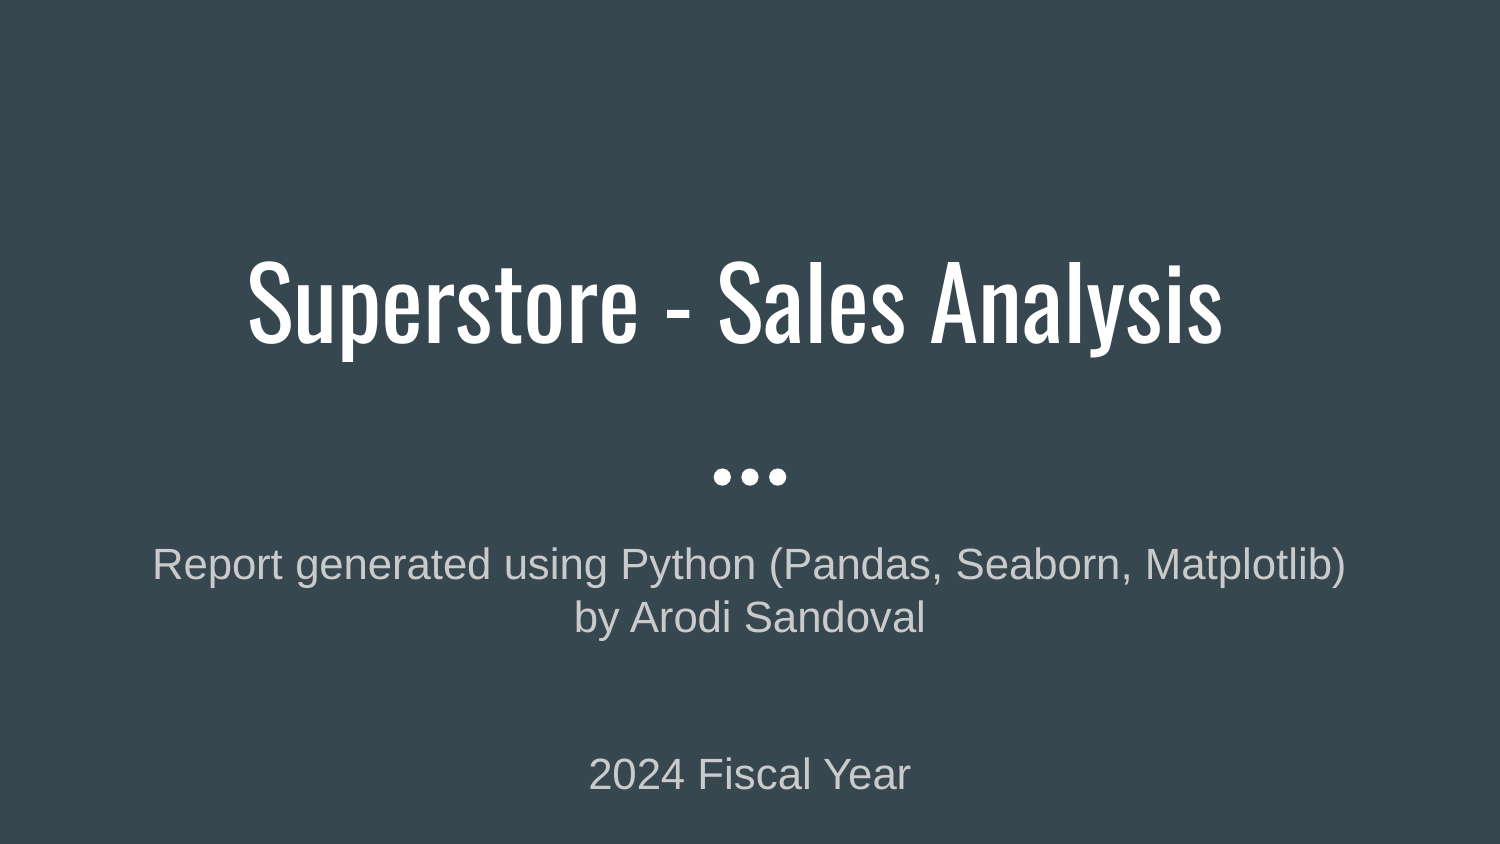

# Superstore - Sales Analysis
Report generated using Python (Pandas, Seaborn, Matplotlib) by Arodi Sandoval

2024 Fiscal Year